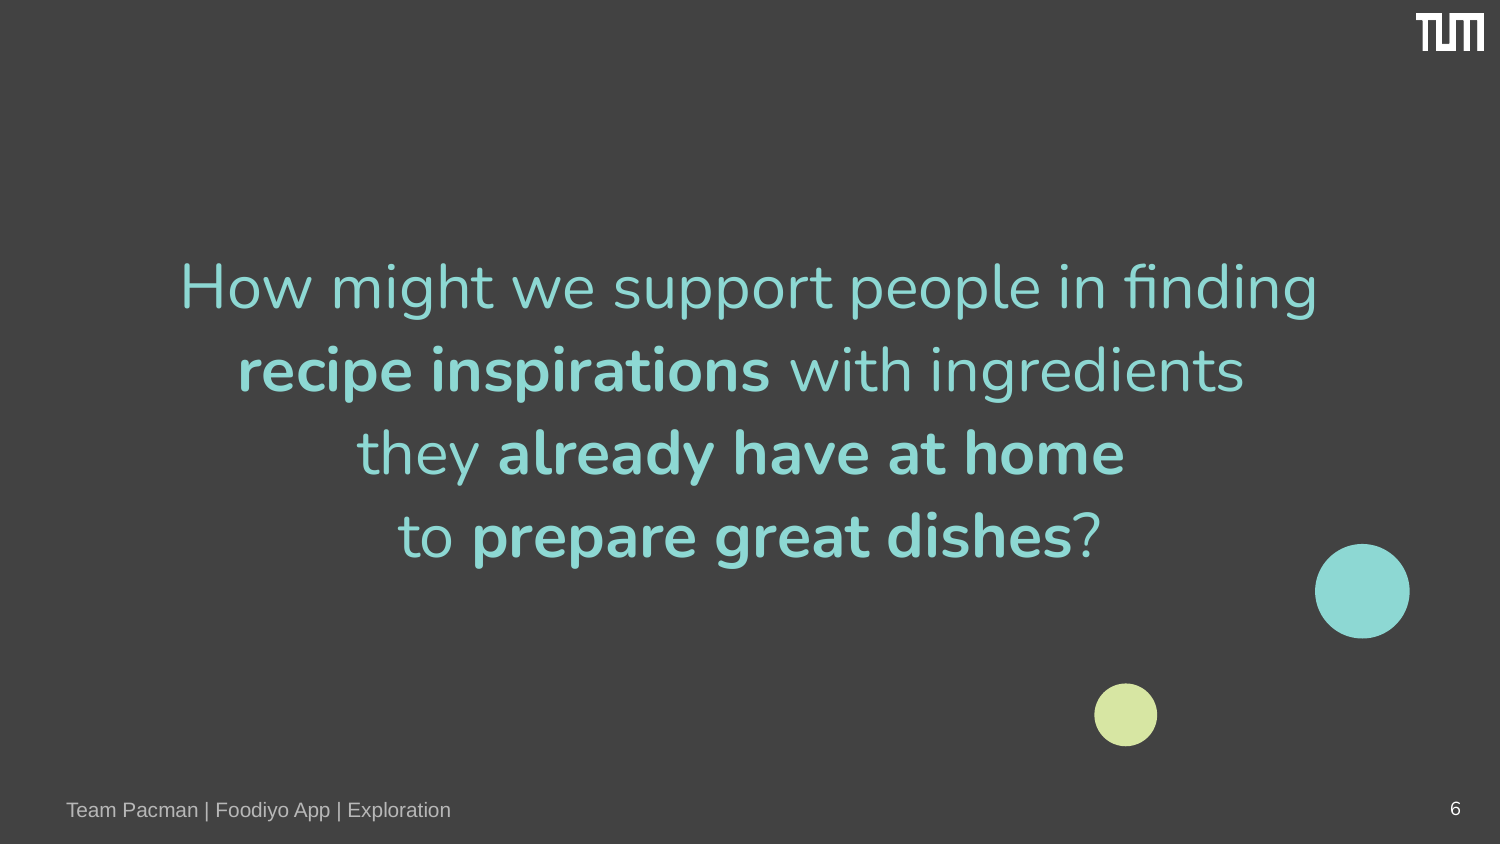

How might we support people in finding recipe inspirations with ingredients
they already have at home
to prepare great dishes?

6
Team Pacman | Foodiyo App | Exploration